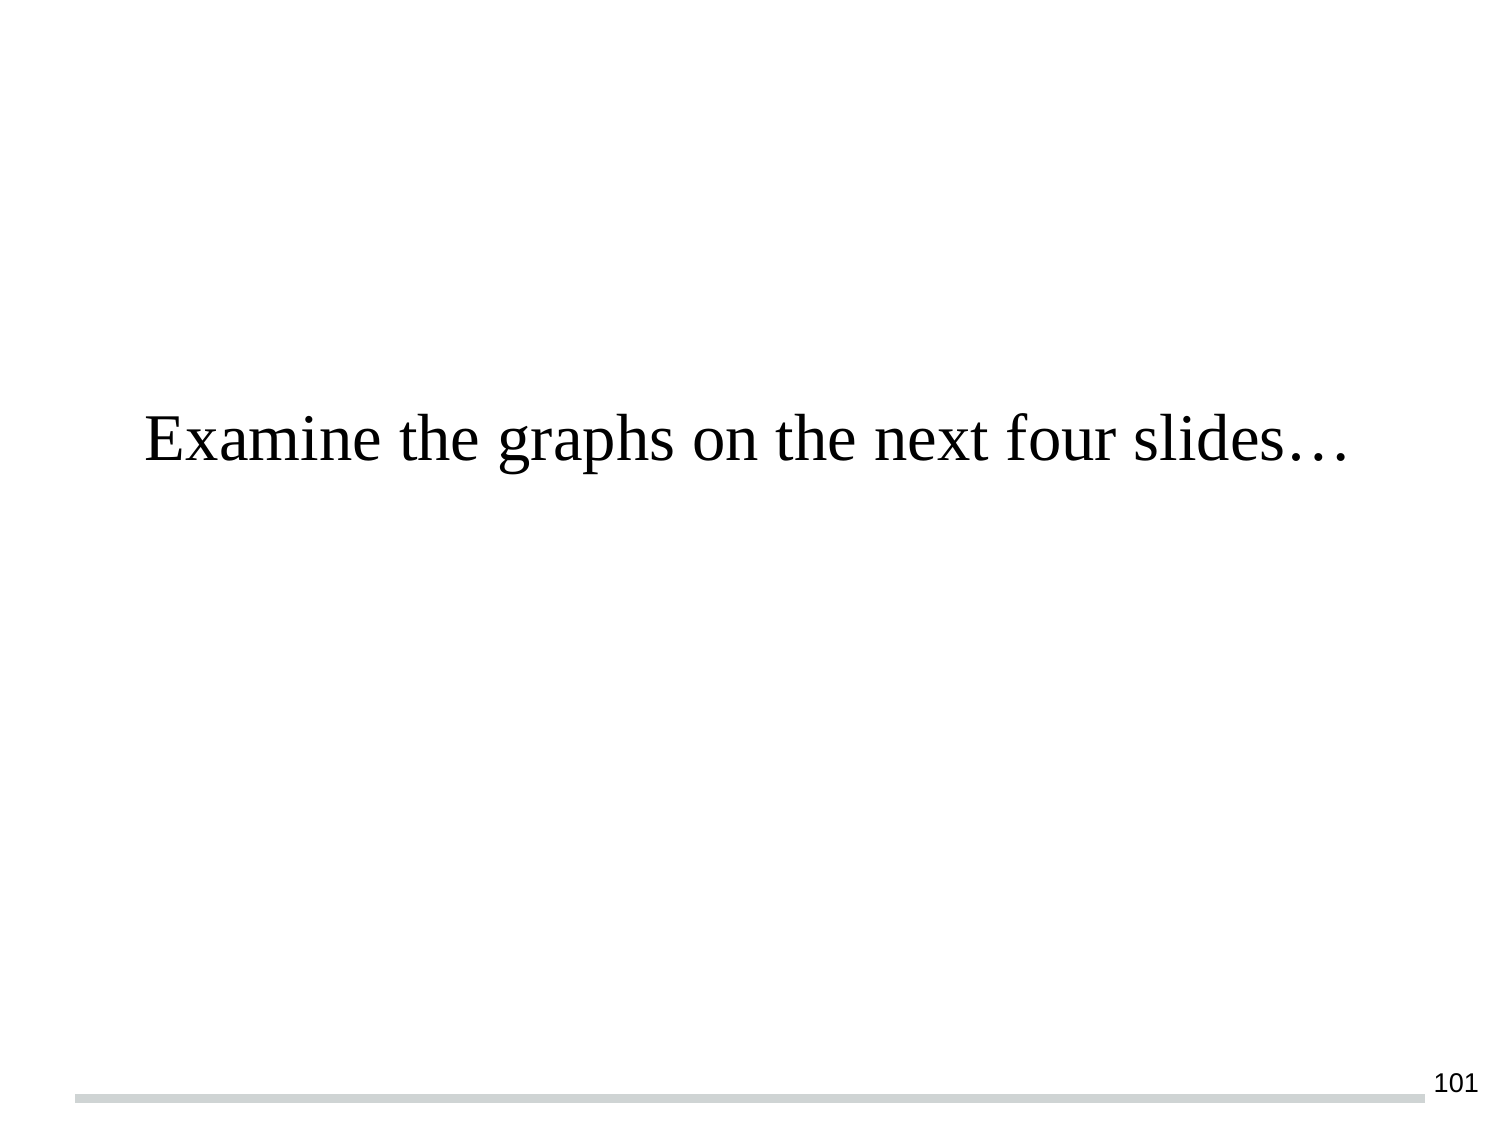

#

Examine the graphs on the next four slides…
101